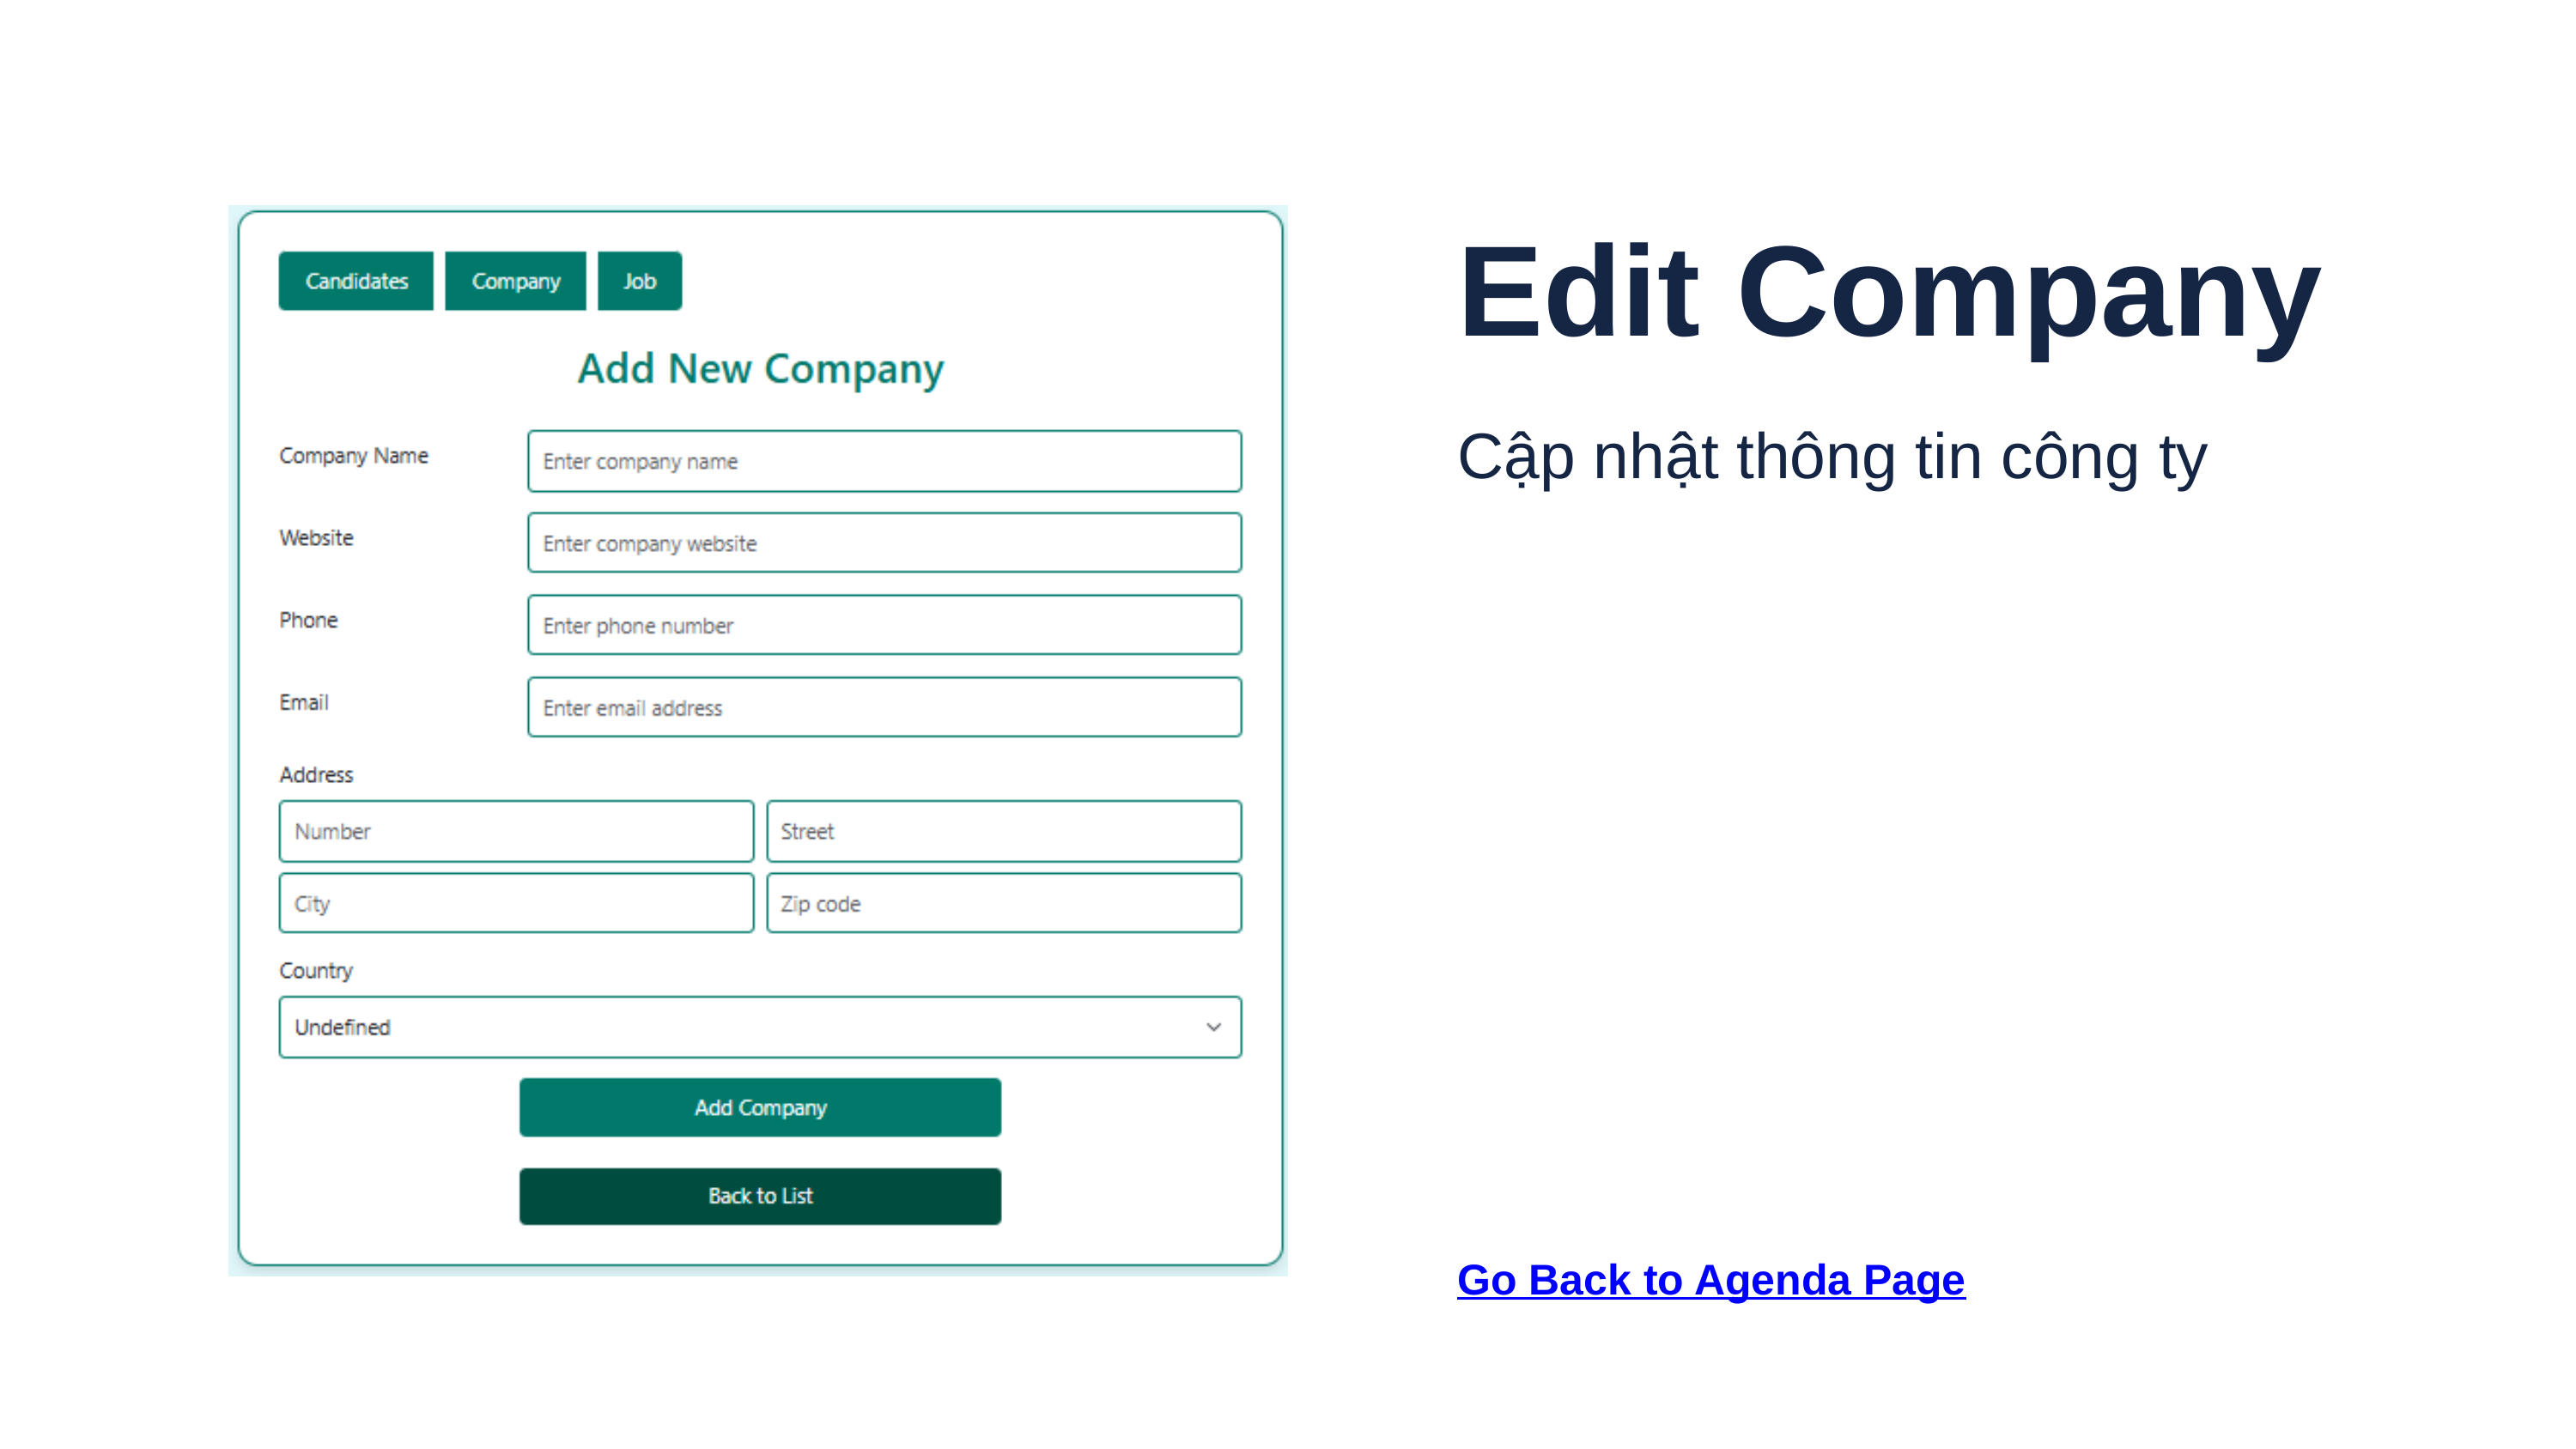

Edit Company
Cập nhật thông tin công ty
Go Back to Agenda Page